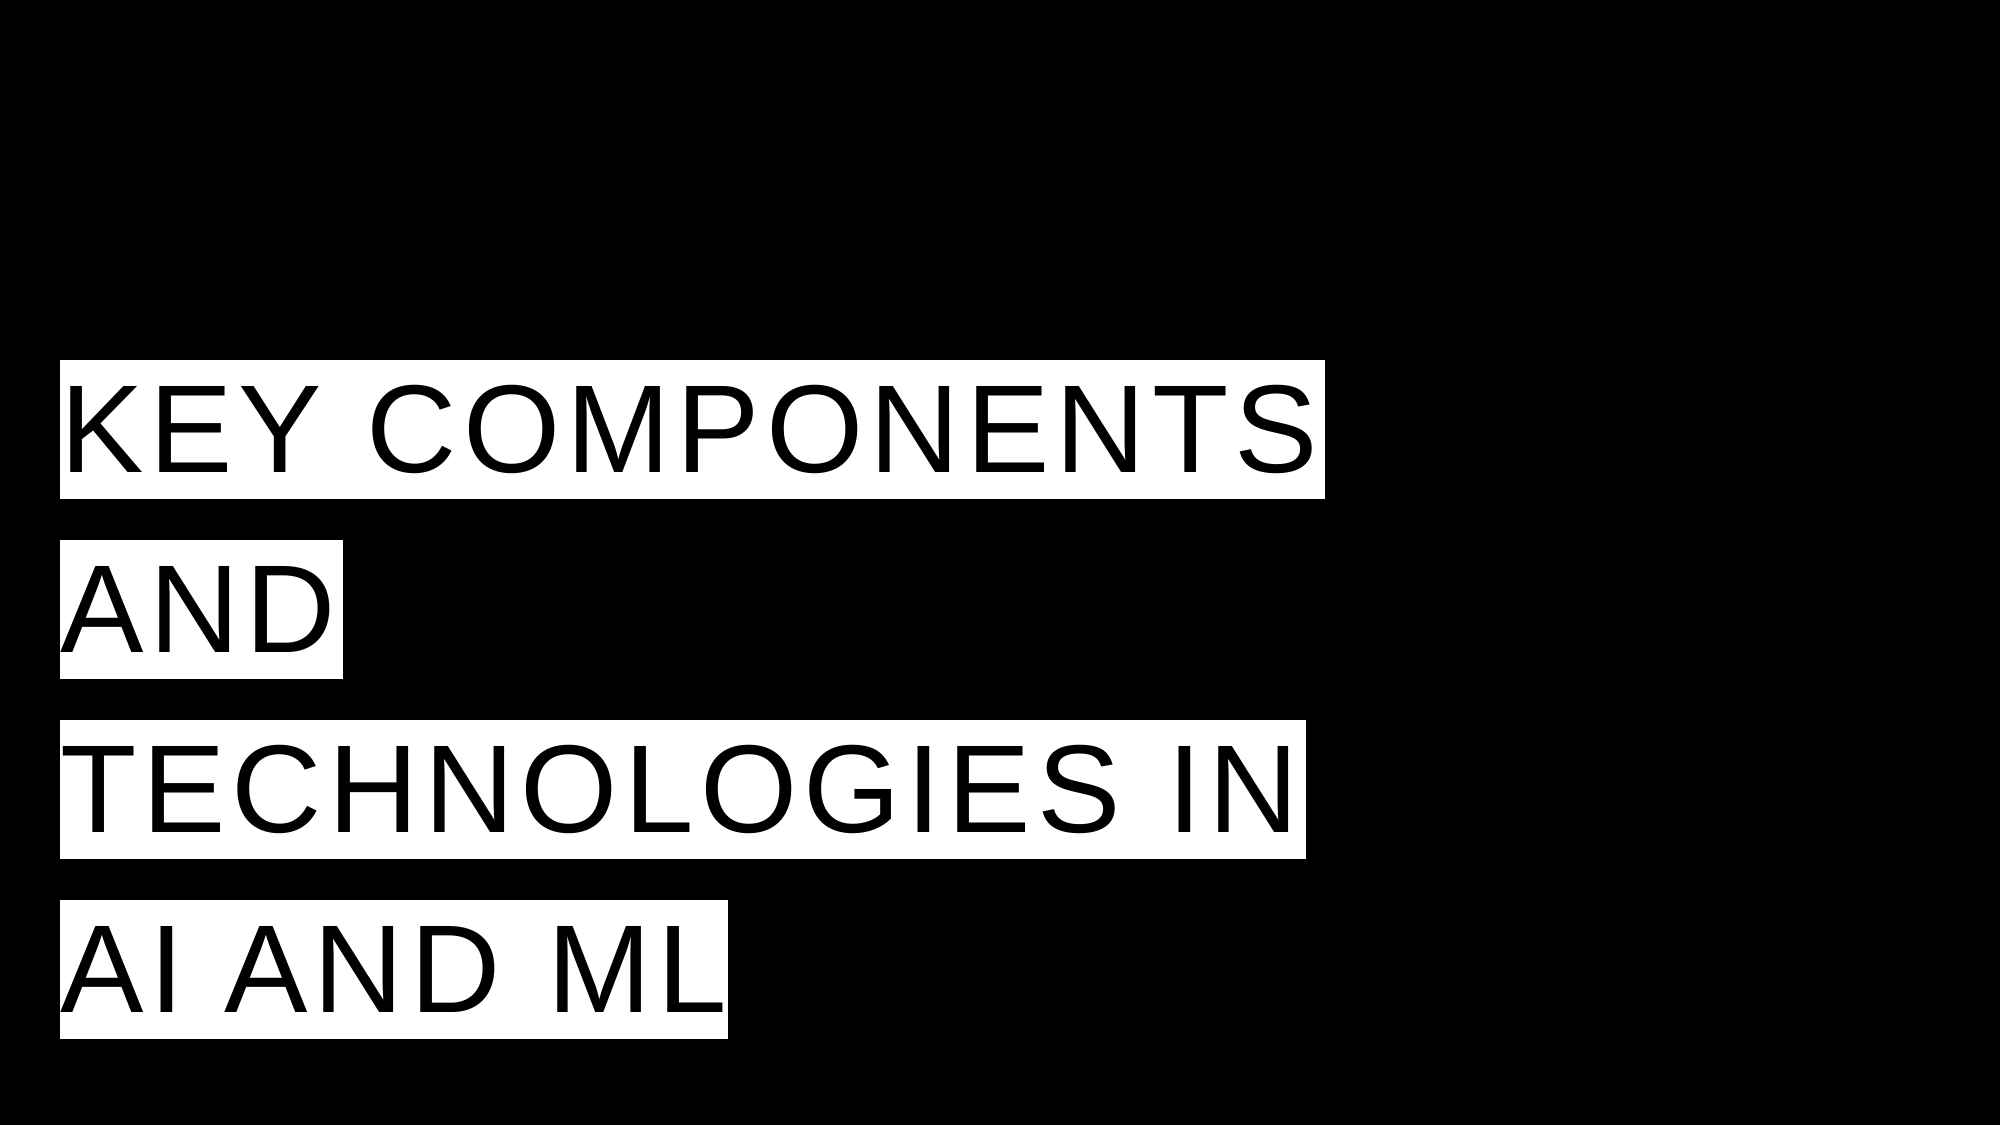

# Key Components and Technologies in AI and ML